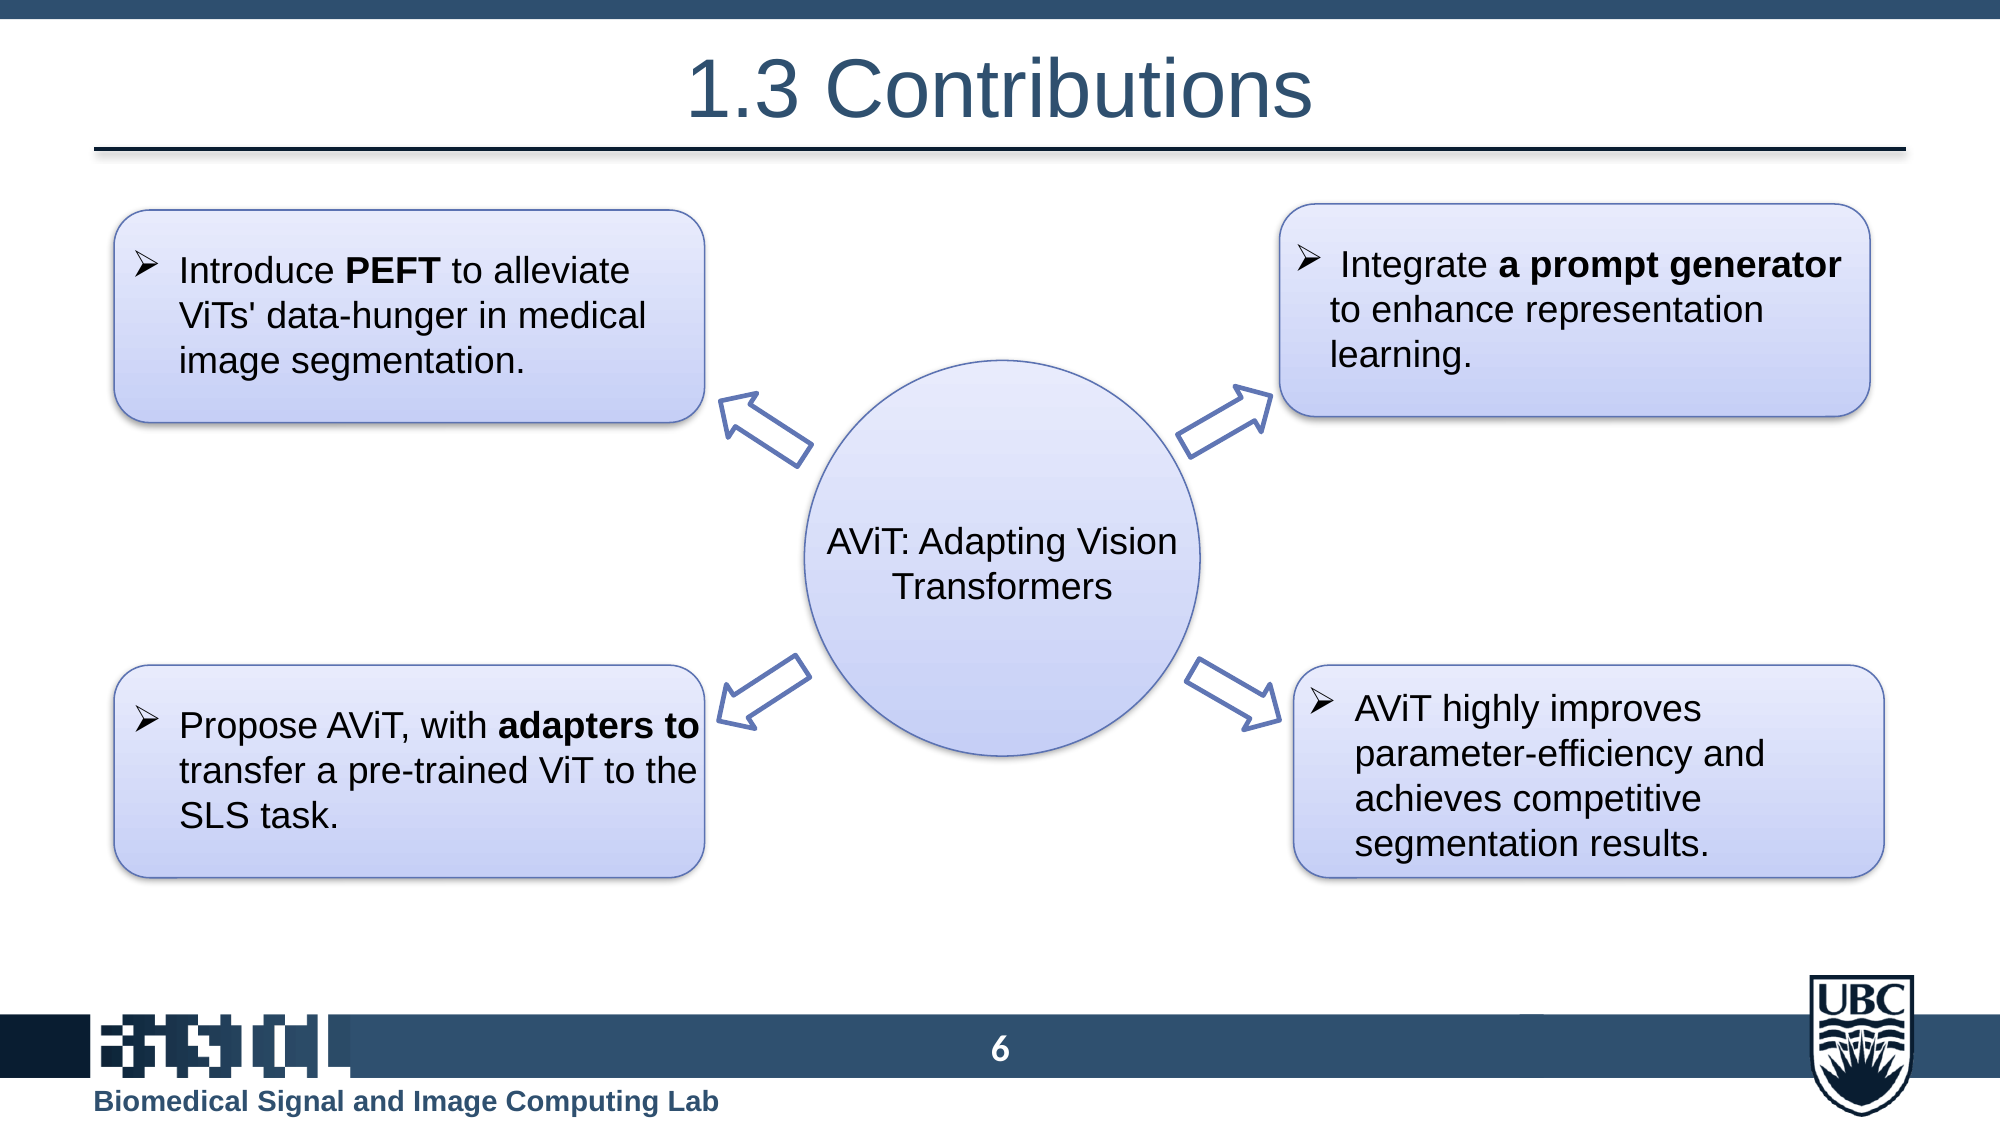

# 1.3 Contributions

 Integrate a prompt generator to enhance representation learning.
Introduce PEFT to alleviate ViTs' data-hunger in medical image segmentation.

AViT: Adapting Vision Transformers

AViT highly improves parameter-efficiency and achieves competitive segmentation results.
Propose AViT, with adapters to transfer a pre-trained ViT to the SLS task.
6